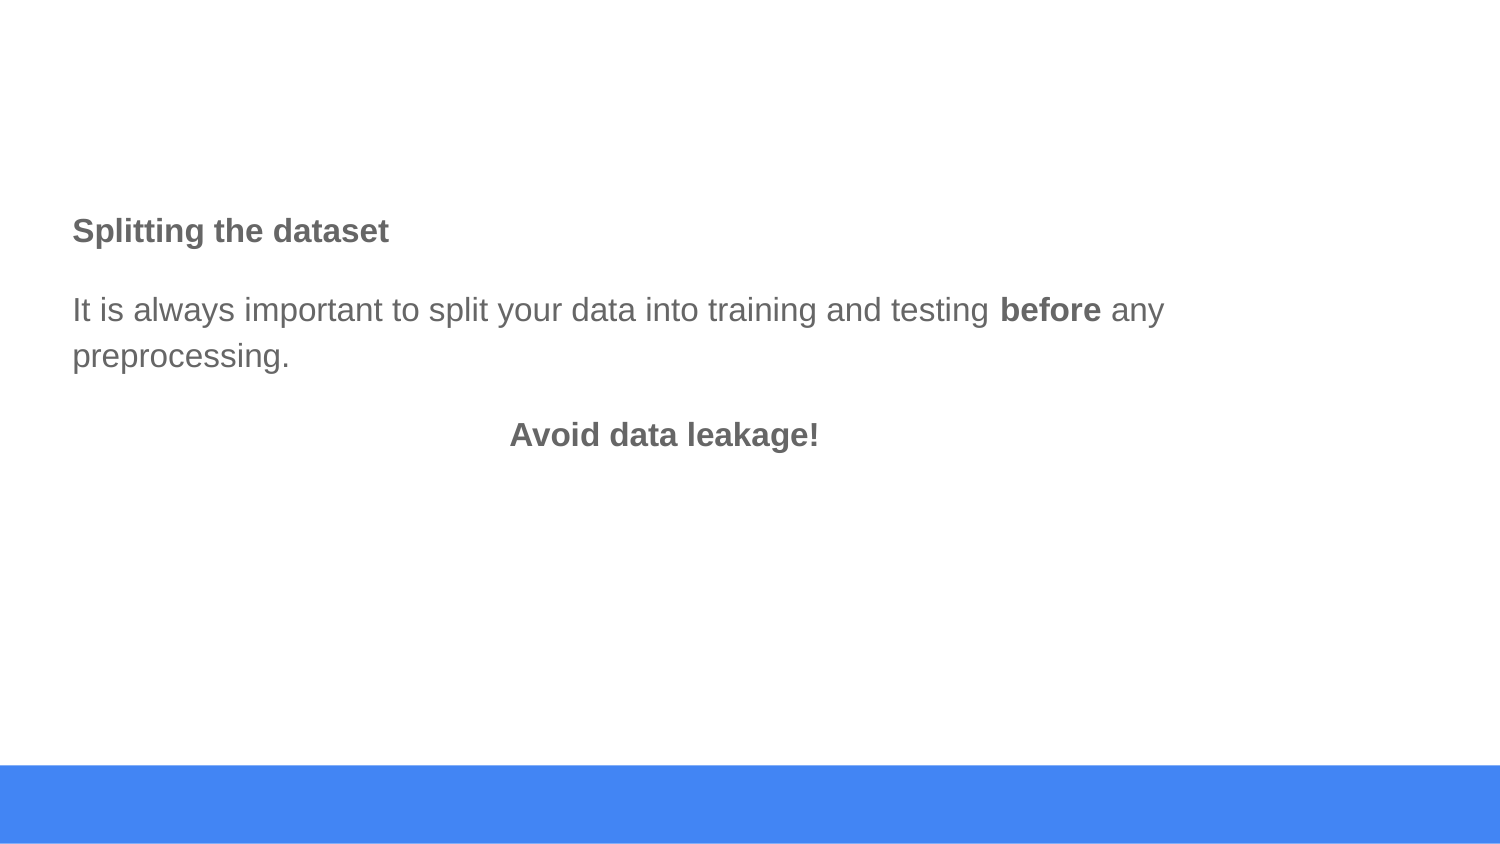

Splitting the dataset
It is always important to split your data into training and testing before any preprocessing.
Avoid data leakage!